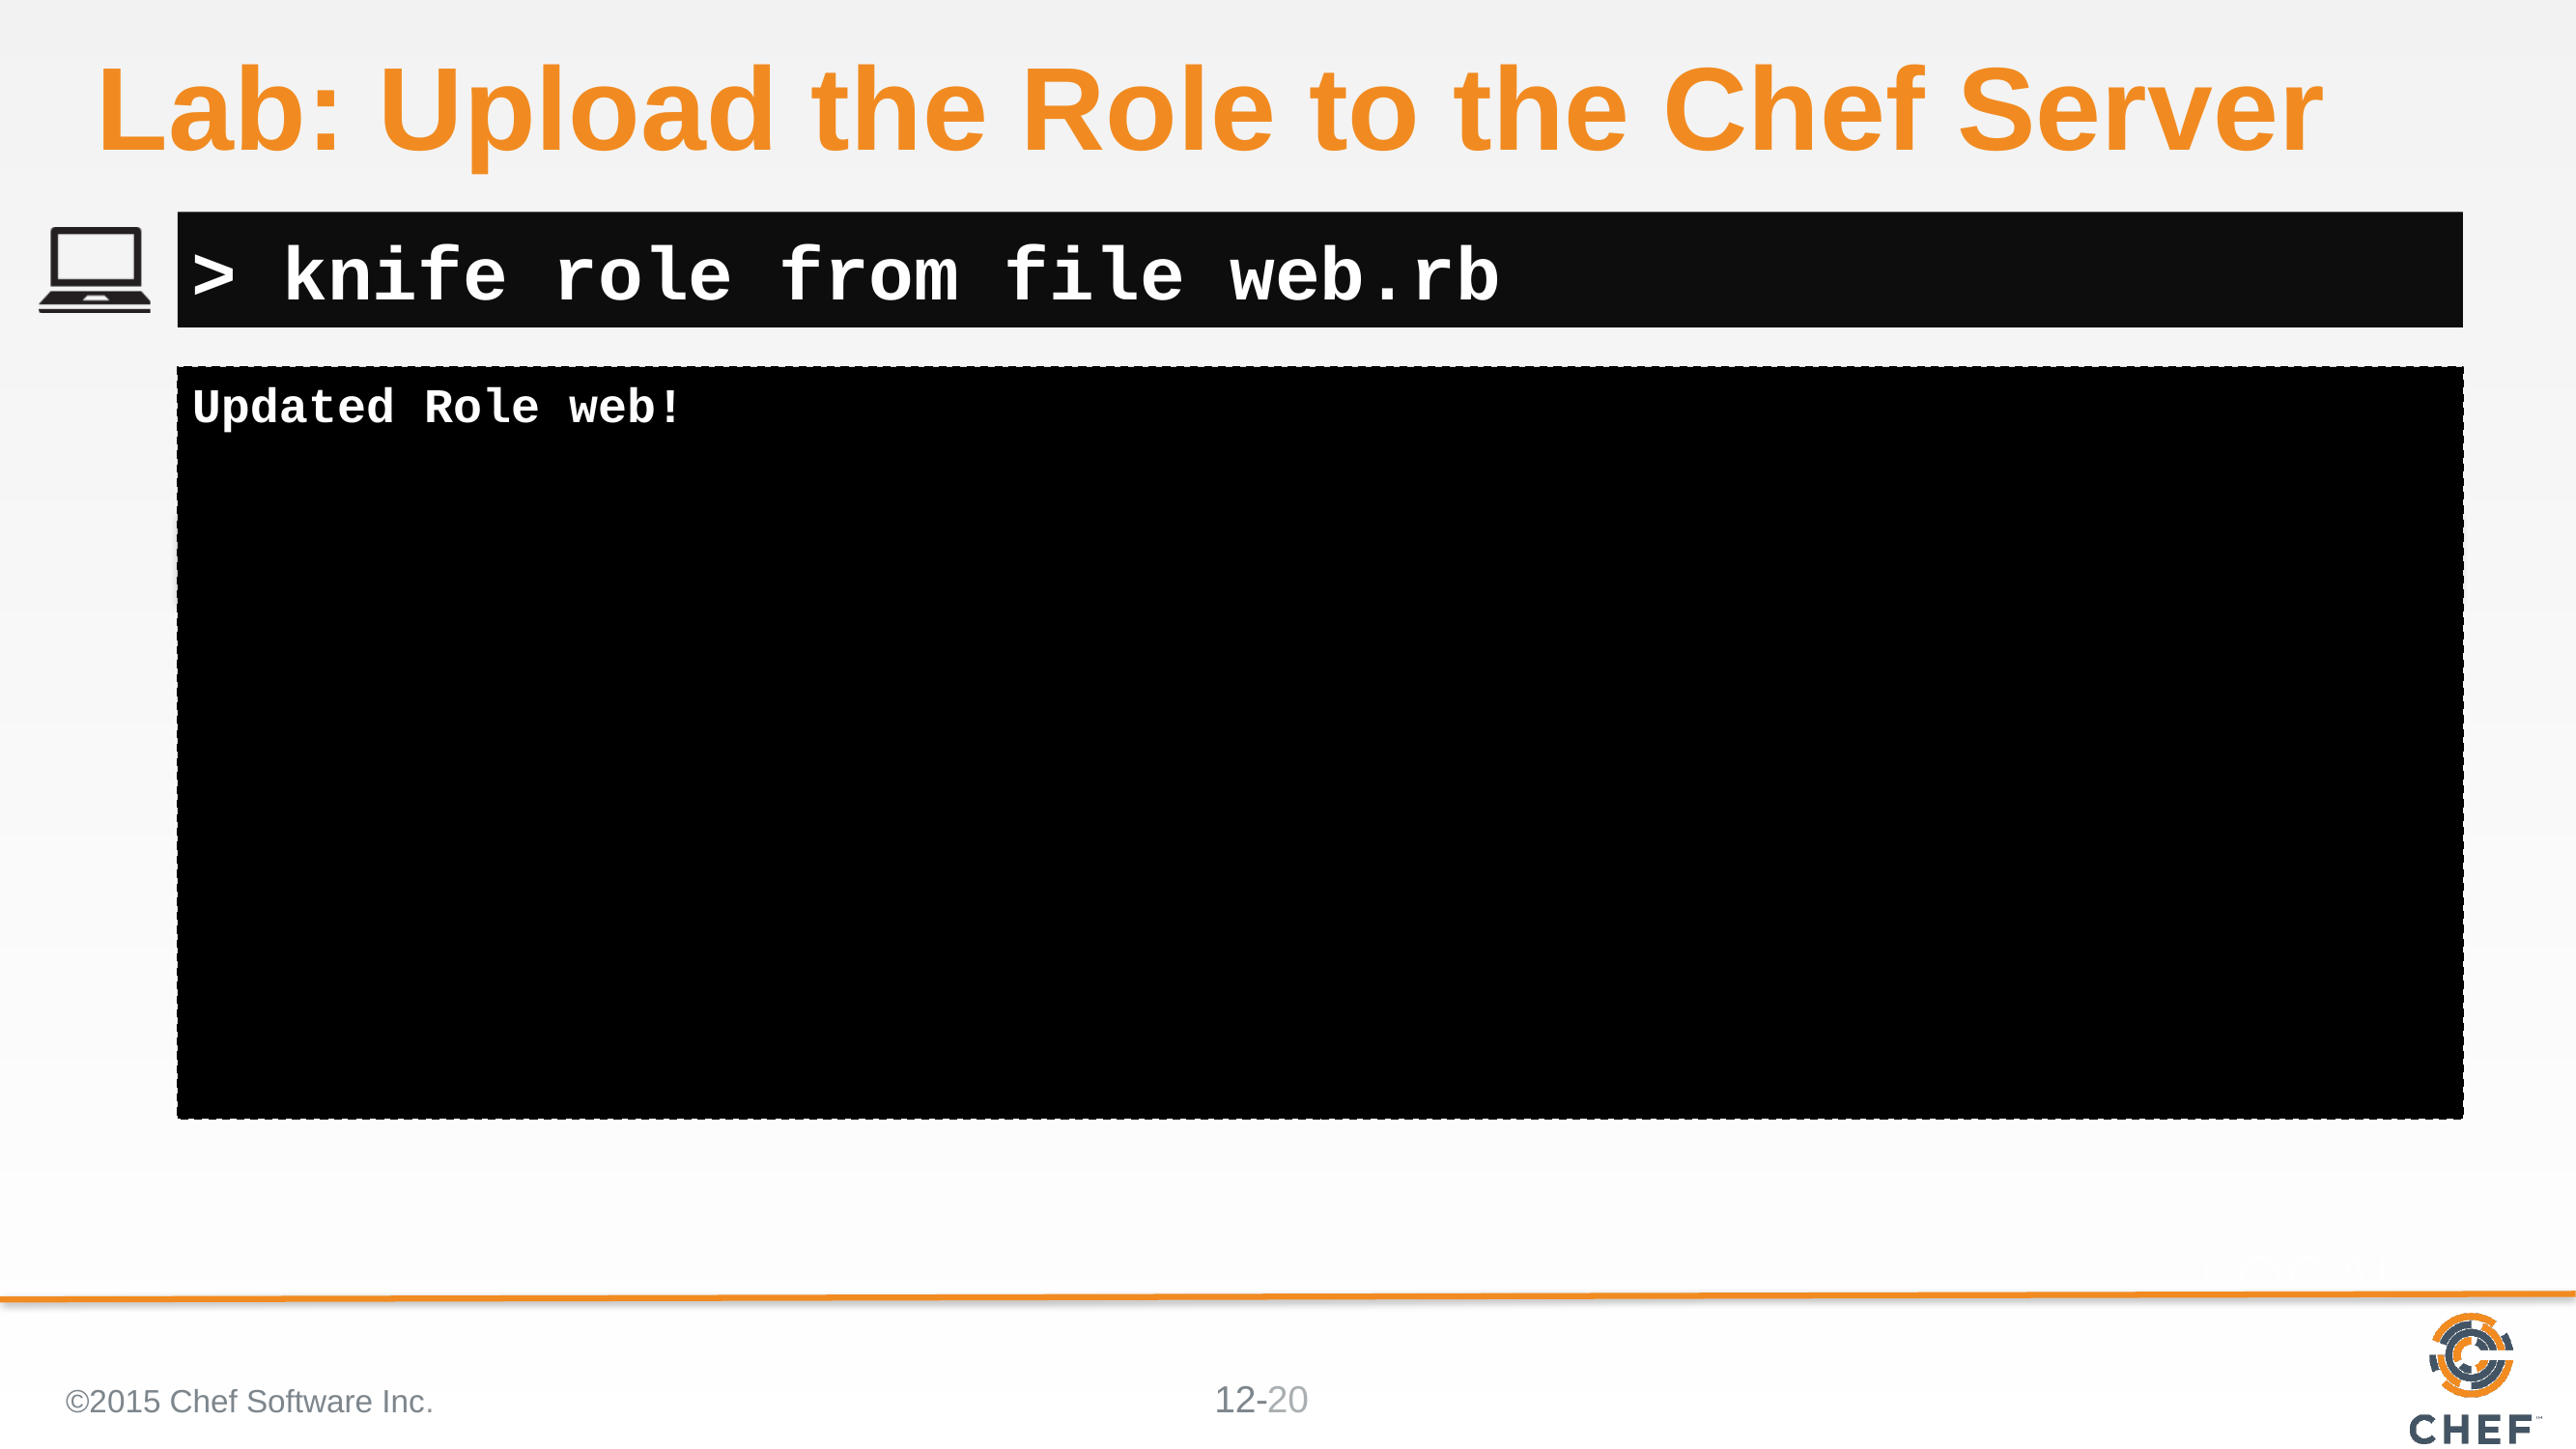

# Lab: Upload the Role to the Chef Server
> knife role from file web.rb
Updated Role web!
©2015 Chef Software Inc.
20